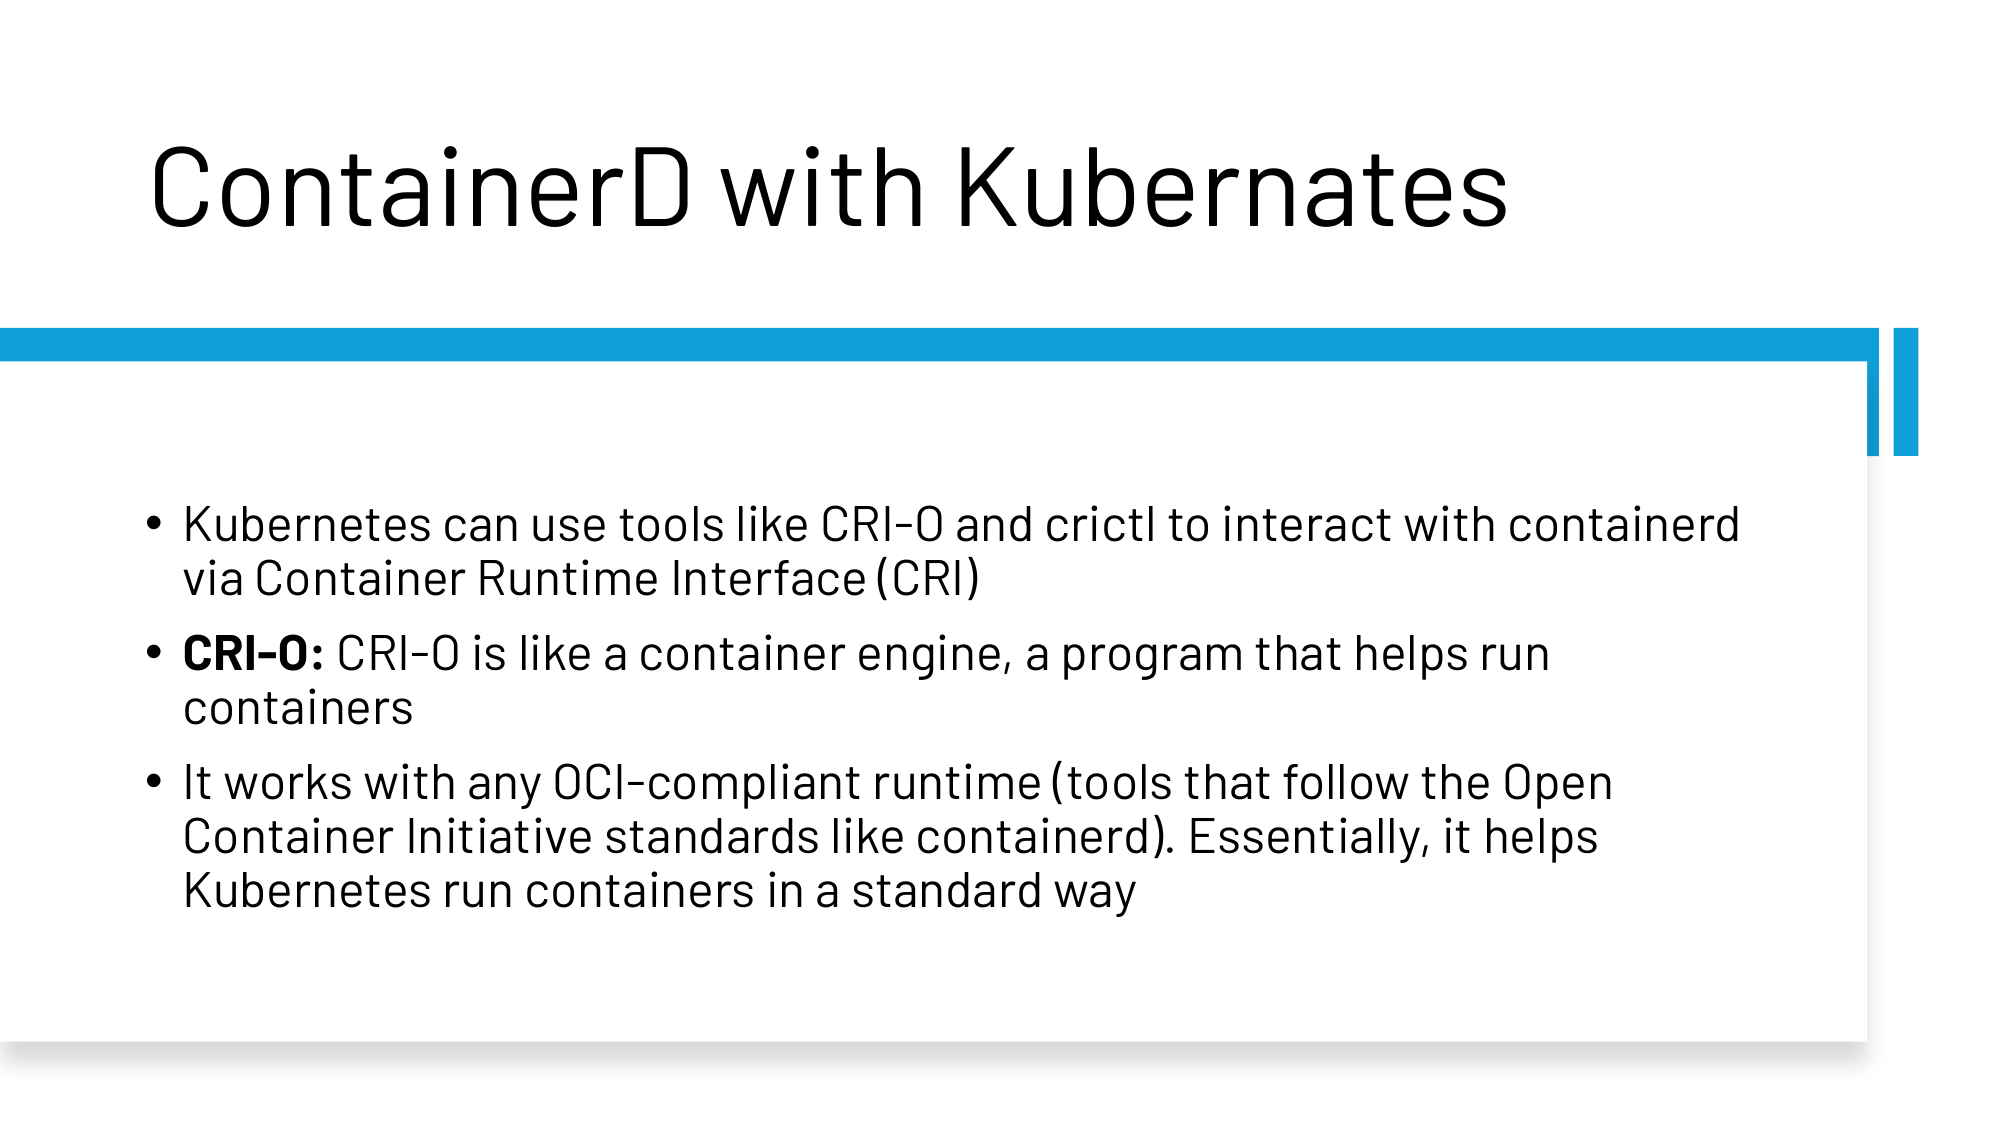

# ContainerD with Kubernates

Kubernetes can use tools like CRI-O and crictl to interact with containerd via Container Runtime Interface (CRI)
CRI-O: CRI-O is like a container engine, a program that helps run containers
It works with any OCI-compliant runtime (tools that follow the Open Container Initiative standards like containerd). Essentially, it helps Kubernetes run containers in a standard way